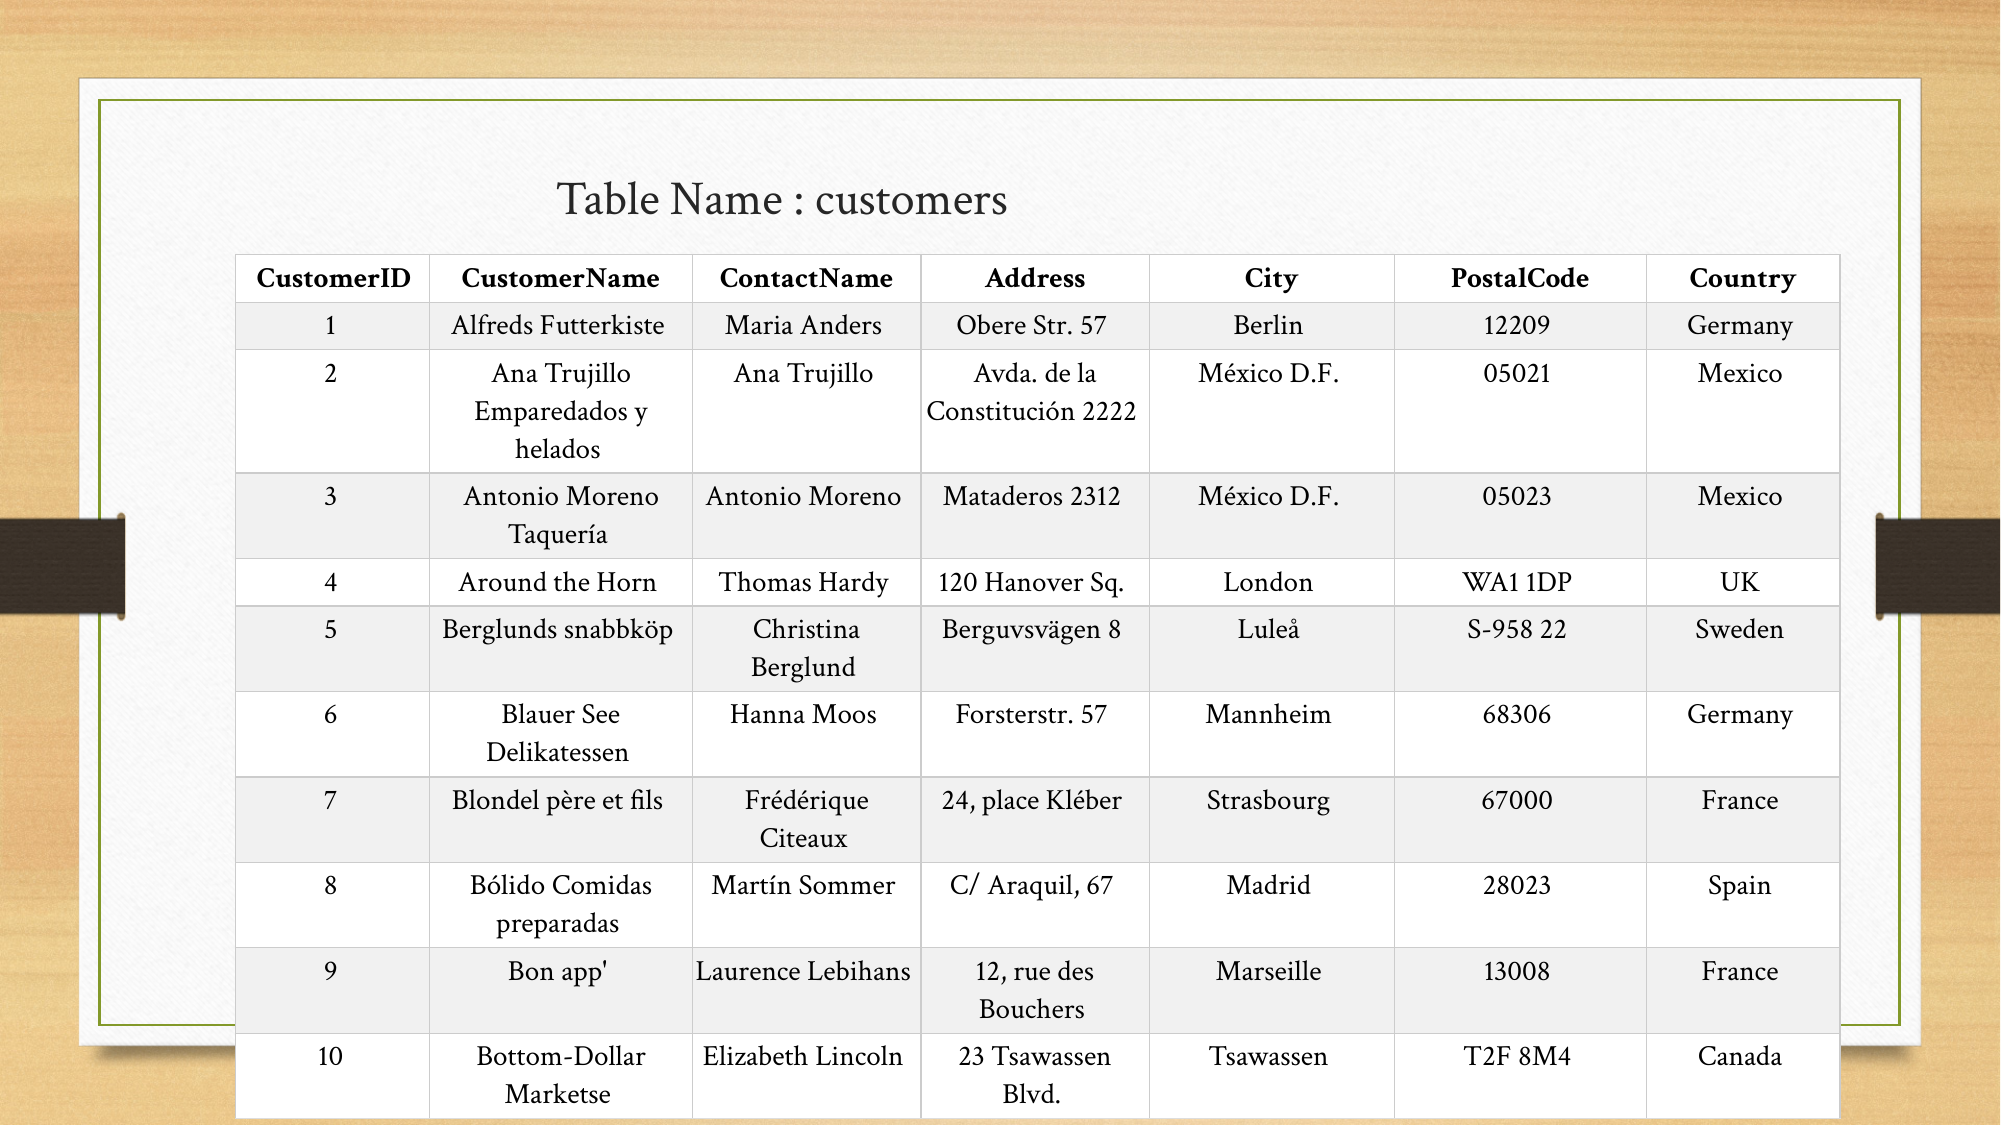

Table Name : customers
| CustomerID | CustomerName | ContactName | Address | City | PostalCode | Country |
| --- | --- | --- | --- | --- | --- | --- |
| 1 | Alfreds Futterkiste | Maria Anders | Obere Str. 57 | Berlin | 12209 | Germany |
| 2 | Ana Trujillo Emparedados y helados | Ana Trujillo | Avda. de la Constitución 2222 | México D.F. | 05021 | Mexico |
| 3 | Antonio Moreno Taquería | Antonio Moreno | Mataderos 2312 | México D.F. | 05023 | Mexico |
| 4 | Around the Horn | Thomas Hardy | 120 Hanover Sq. | London | WA1 1DP | UK |
| 5 | Berglunds snabbköp | Christina Berglund | Berguvsvägen 8 | Luleå | S-958 22 | Sweden |
| 6 | Blauer See Delikatessen | Hanna Moos | Forsterstr. 57 | Mannheim | 68306 | Germany |
| 7 | Blondel père et fils | Frédérique Citeaux | 24, place Kléber | Strasbourg | 67000 | France |
| 8 | Bólido Comidas preparadas | Martín Sommer | C/ Araquil, 67 | Madrid | 28023 | Spain |
| 9 | Bon app' | Laurence Lebihans | 12, rue des Bouchers | Marseille | 13008 | France |
| 10 | Bottom-Dollar Marketse | Elizabeth Lincoln | 23 Tsawassen Blvd. | Tsawassen | T2F 8M4 | Canada |